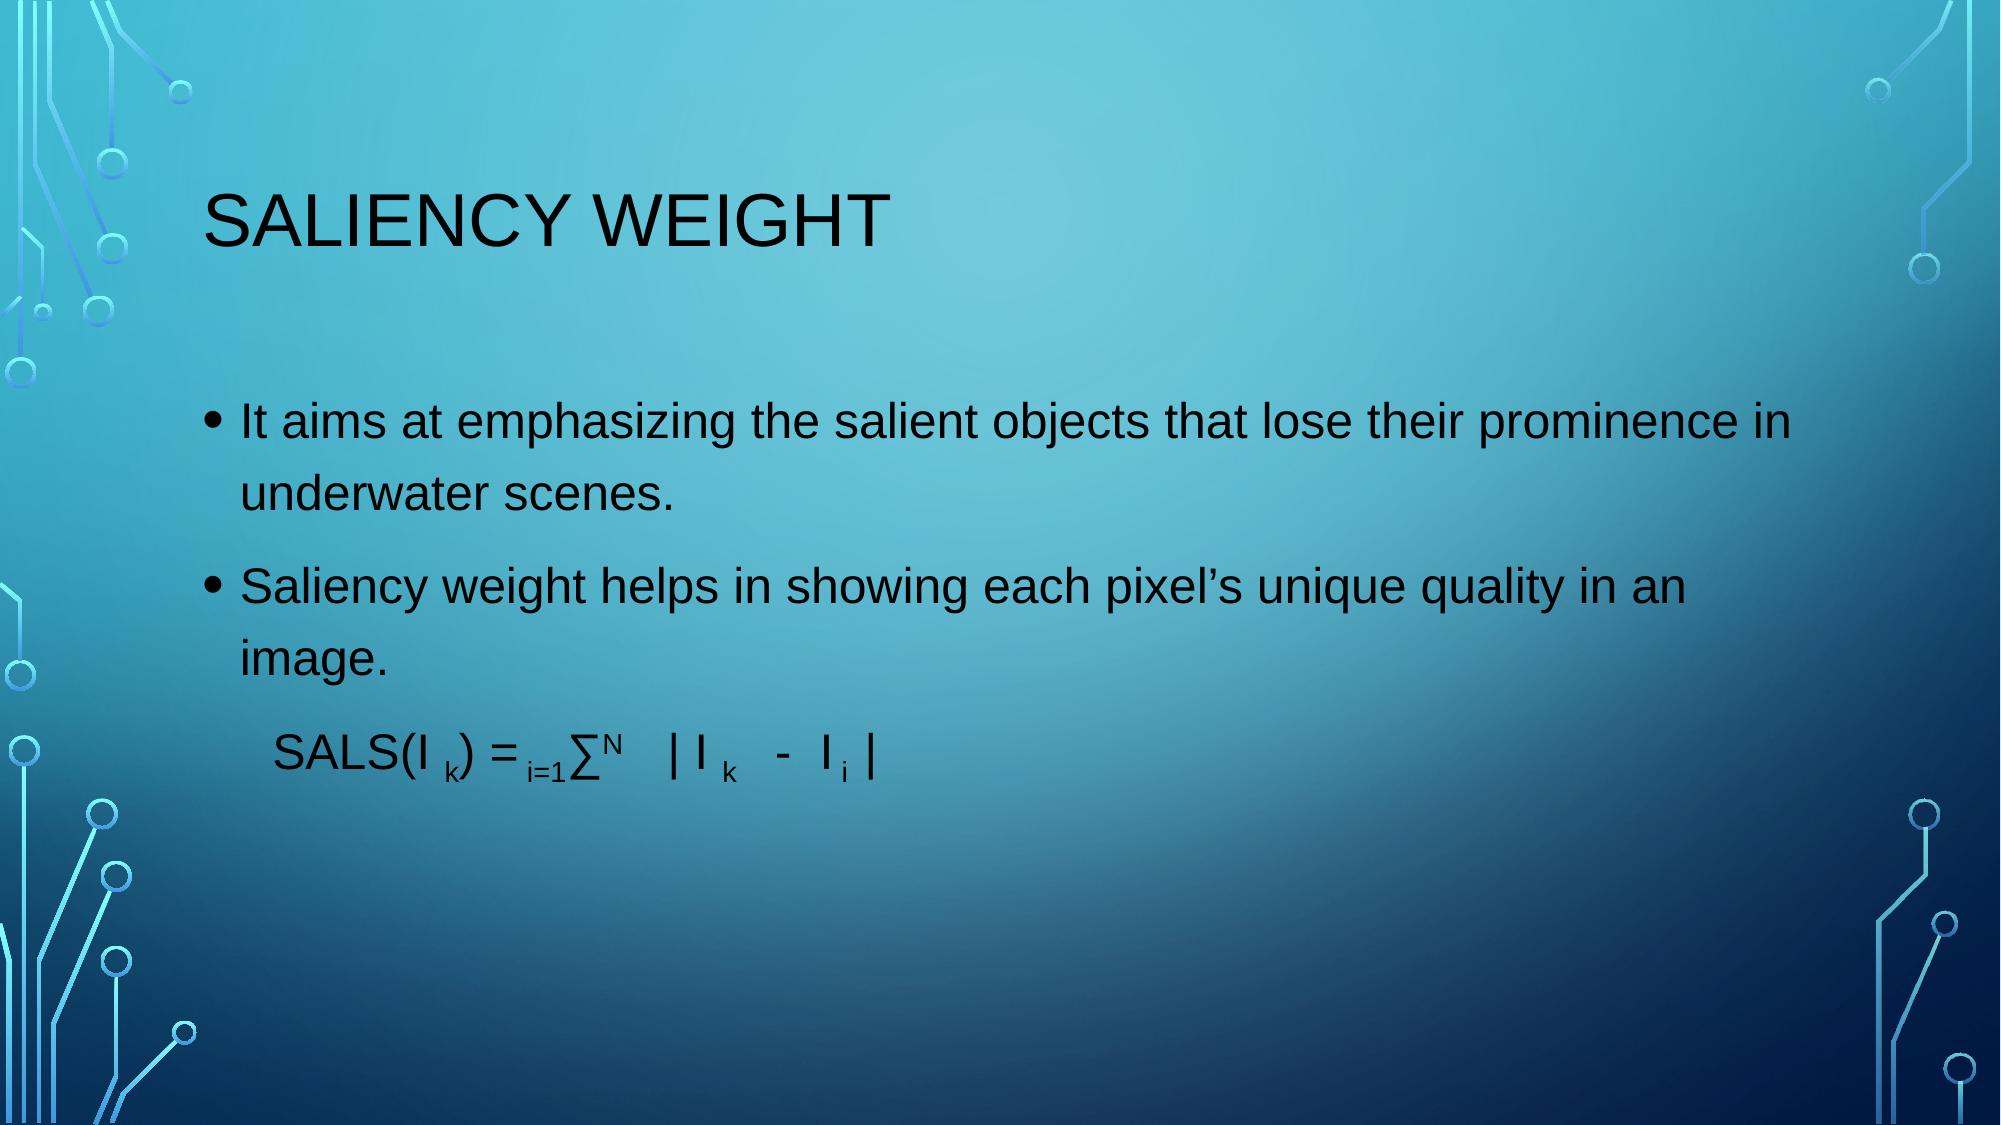

# SALIENCY WEIGHT
It aims at emphasizing the salient objects that lose their prominence in underwater scenes.
Saliency weight helps in showing each pixel’s unique quality in an image.
     SALS(I k) = i=1∑N    | I k    -  I i  |